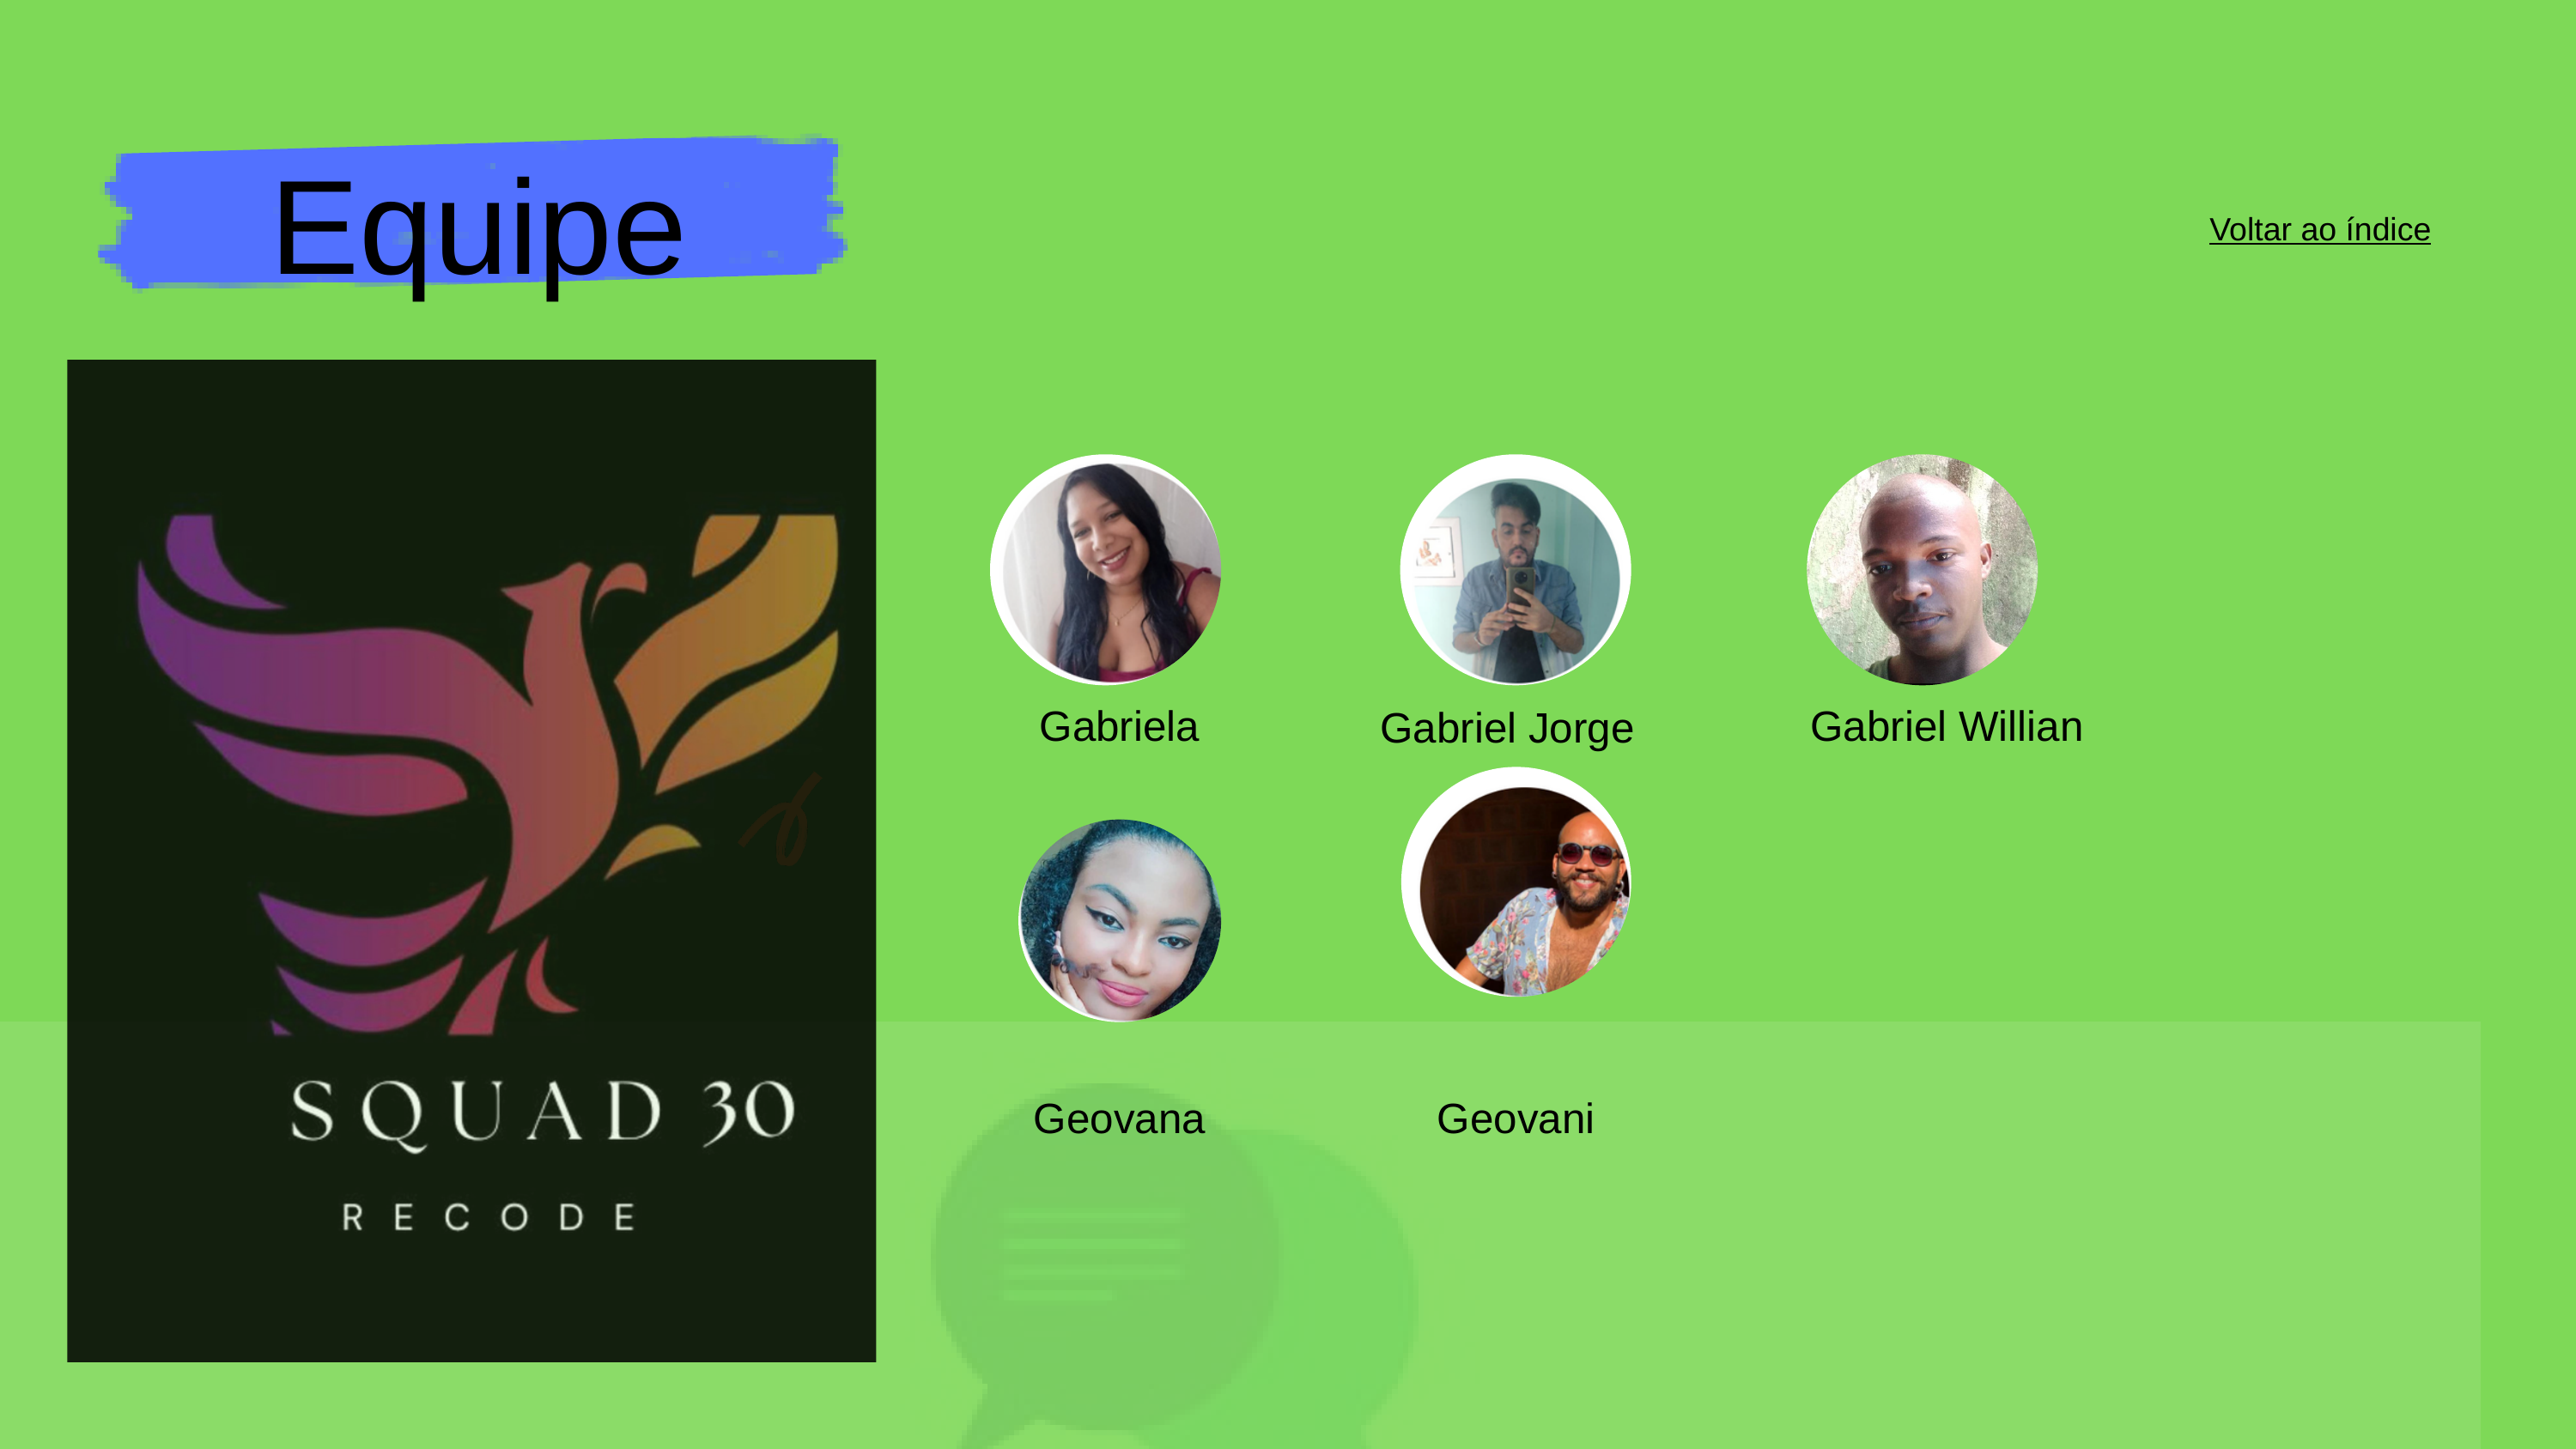

Equipe

Voltar ao índice

Gabriela
Gabriel Willian
Gabriel Jorge

Geovana
Geovani